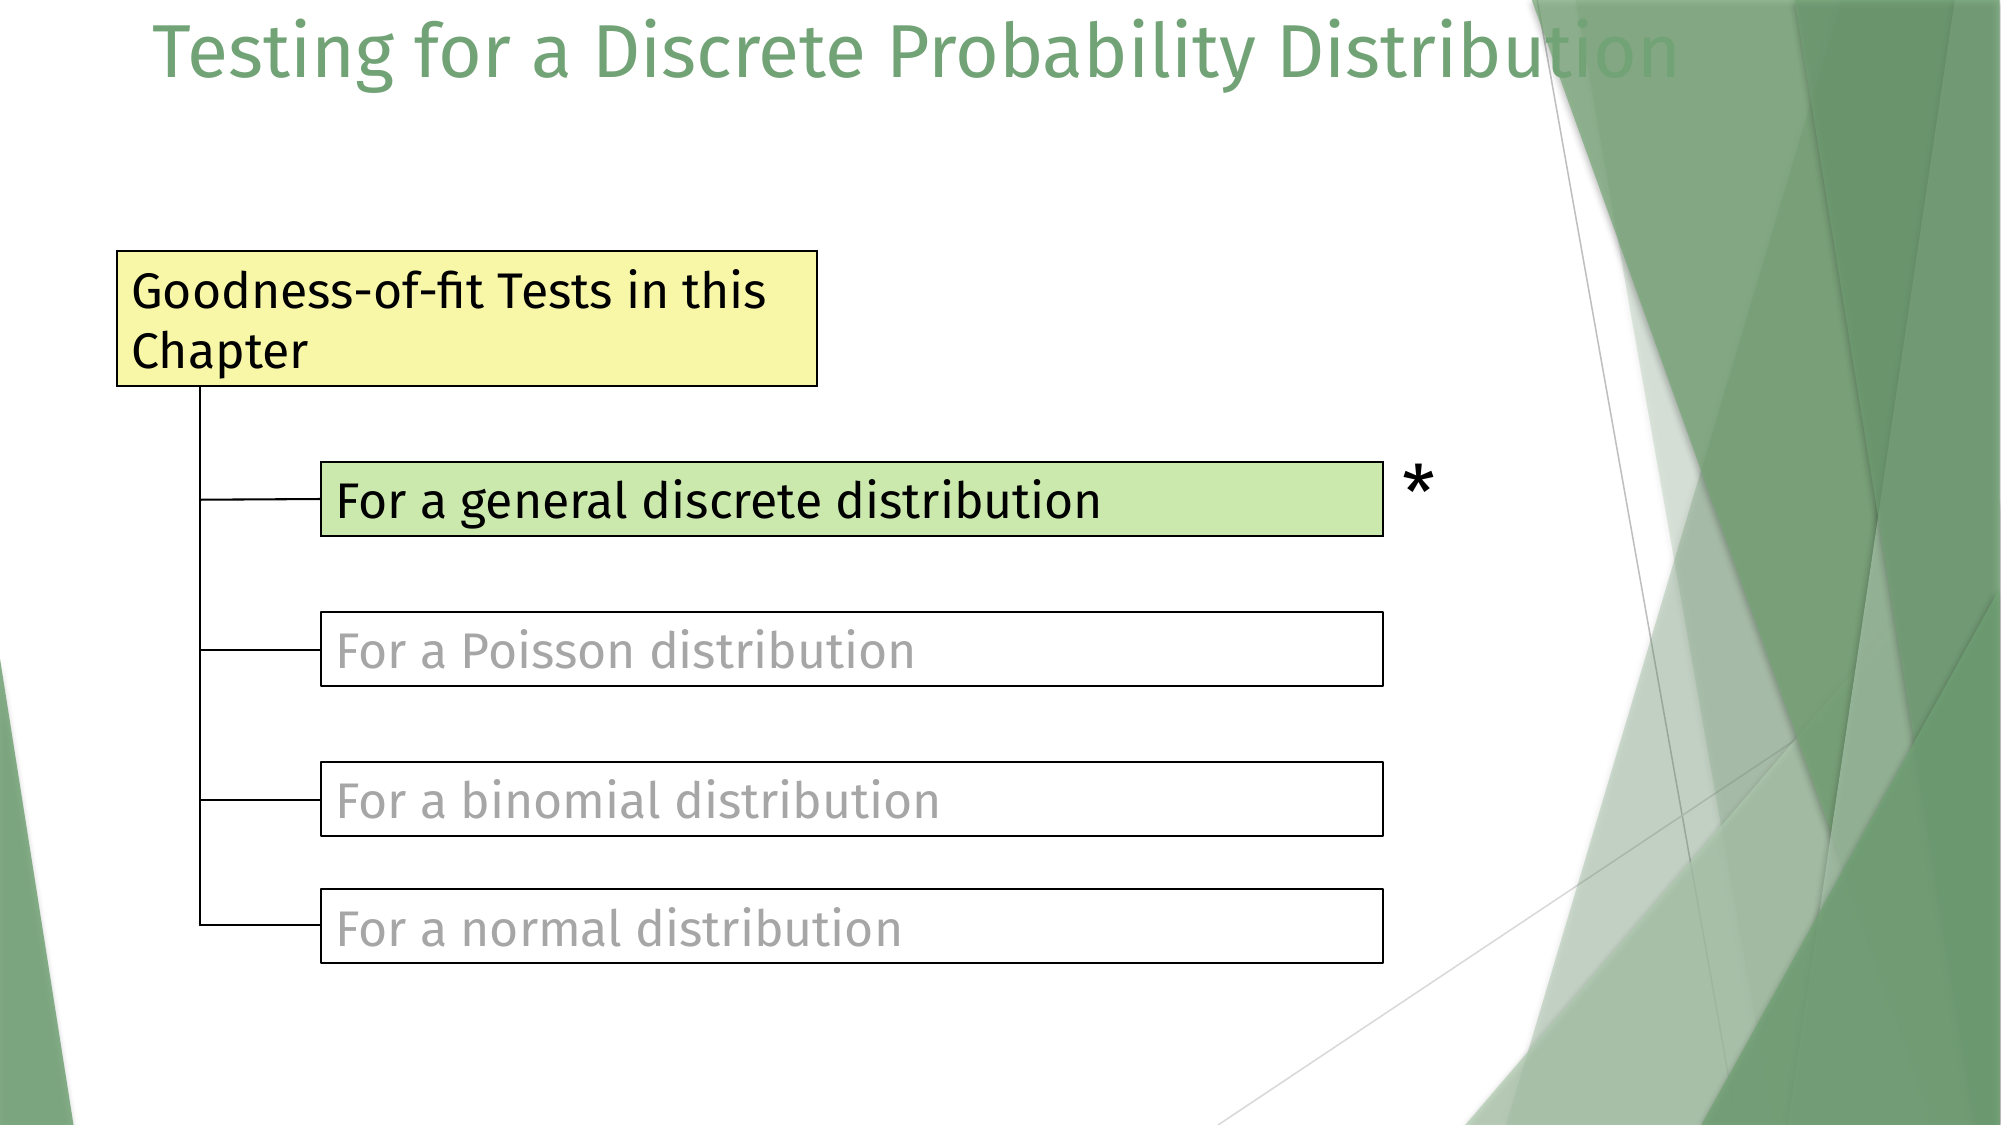

# Testing for a Discrete Probability Distribution
Goodness-of-fit Tests in this Chapter
*
For a general discrete distribution
For a Poisson distribution
For a binomial distribution
For a normal distribution